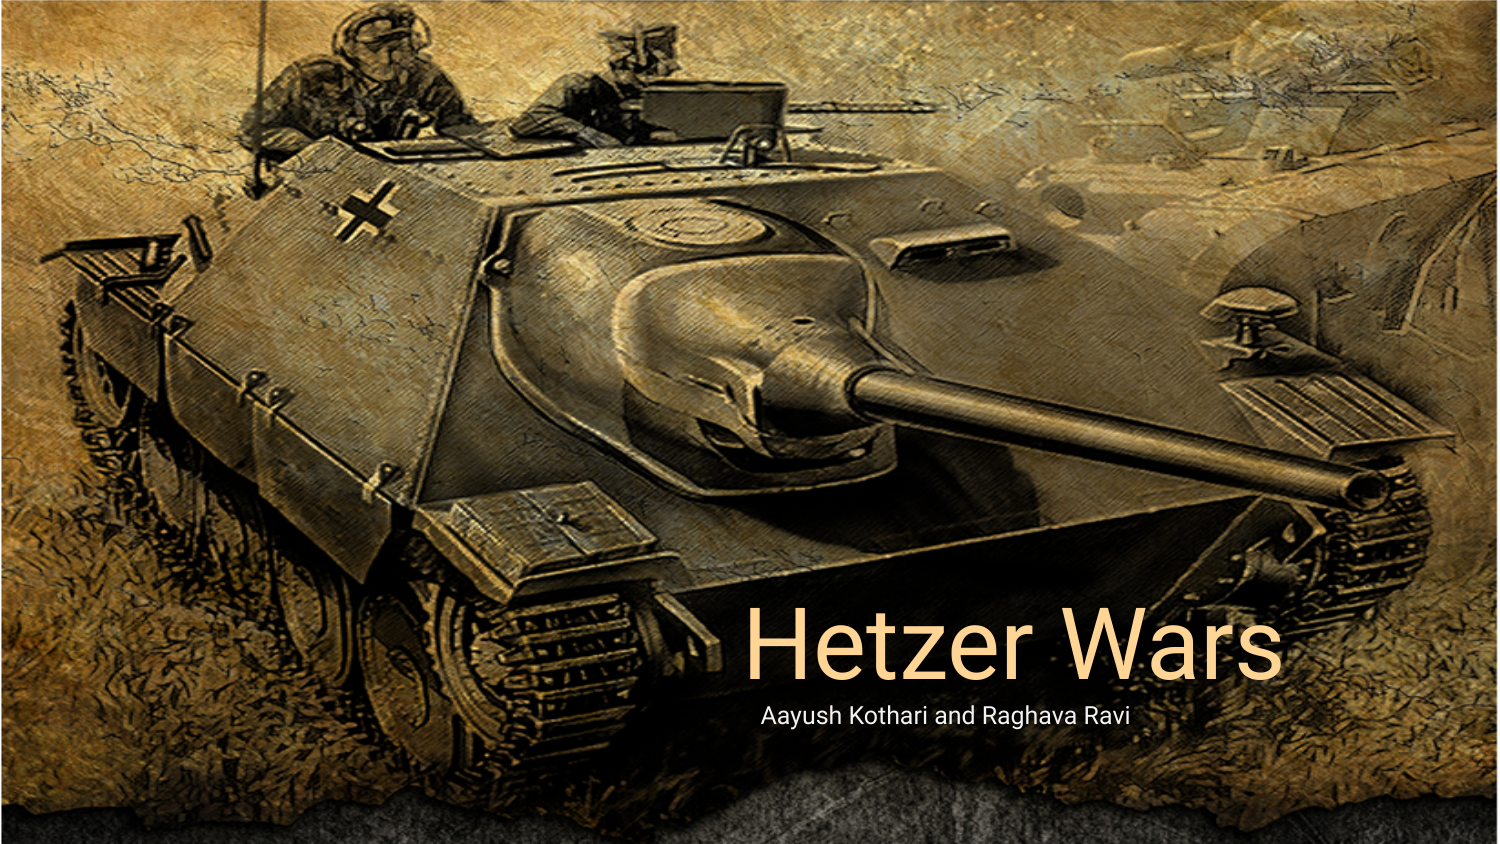

# Hetzer Wars
Aayush Kothari and Raghava Ravi